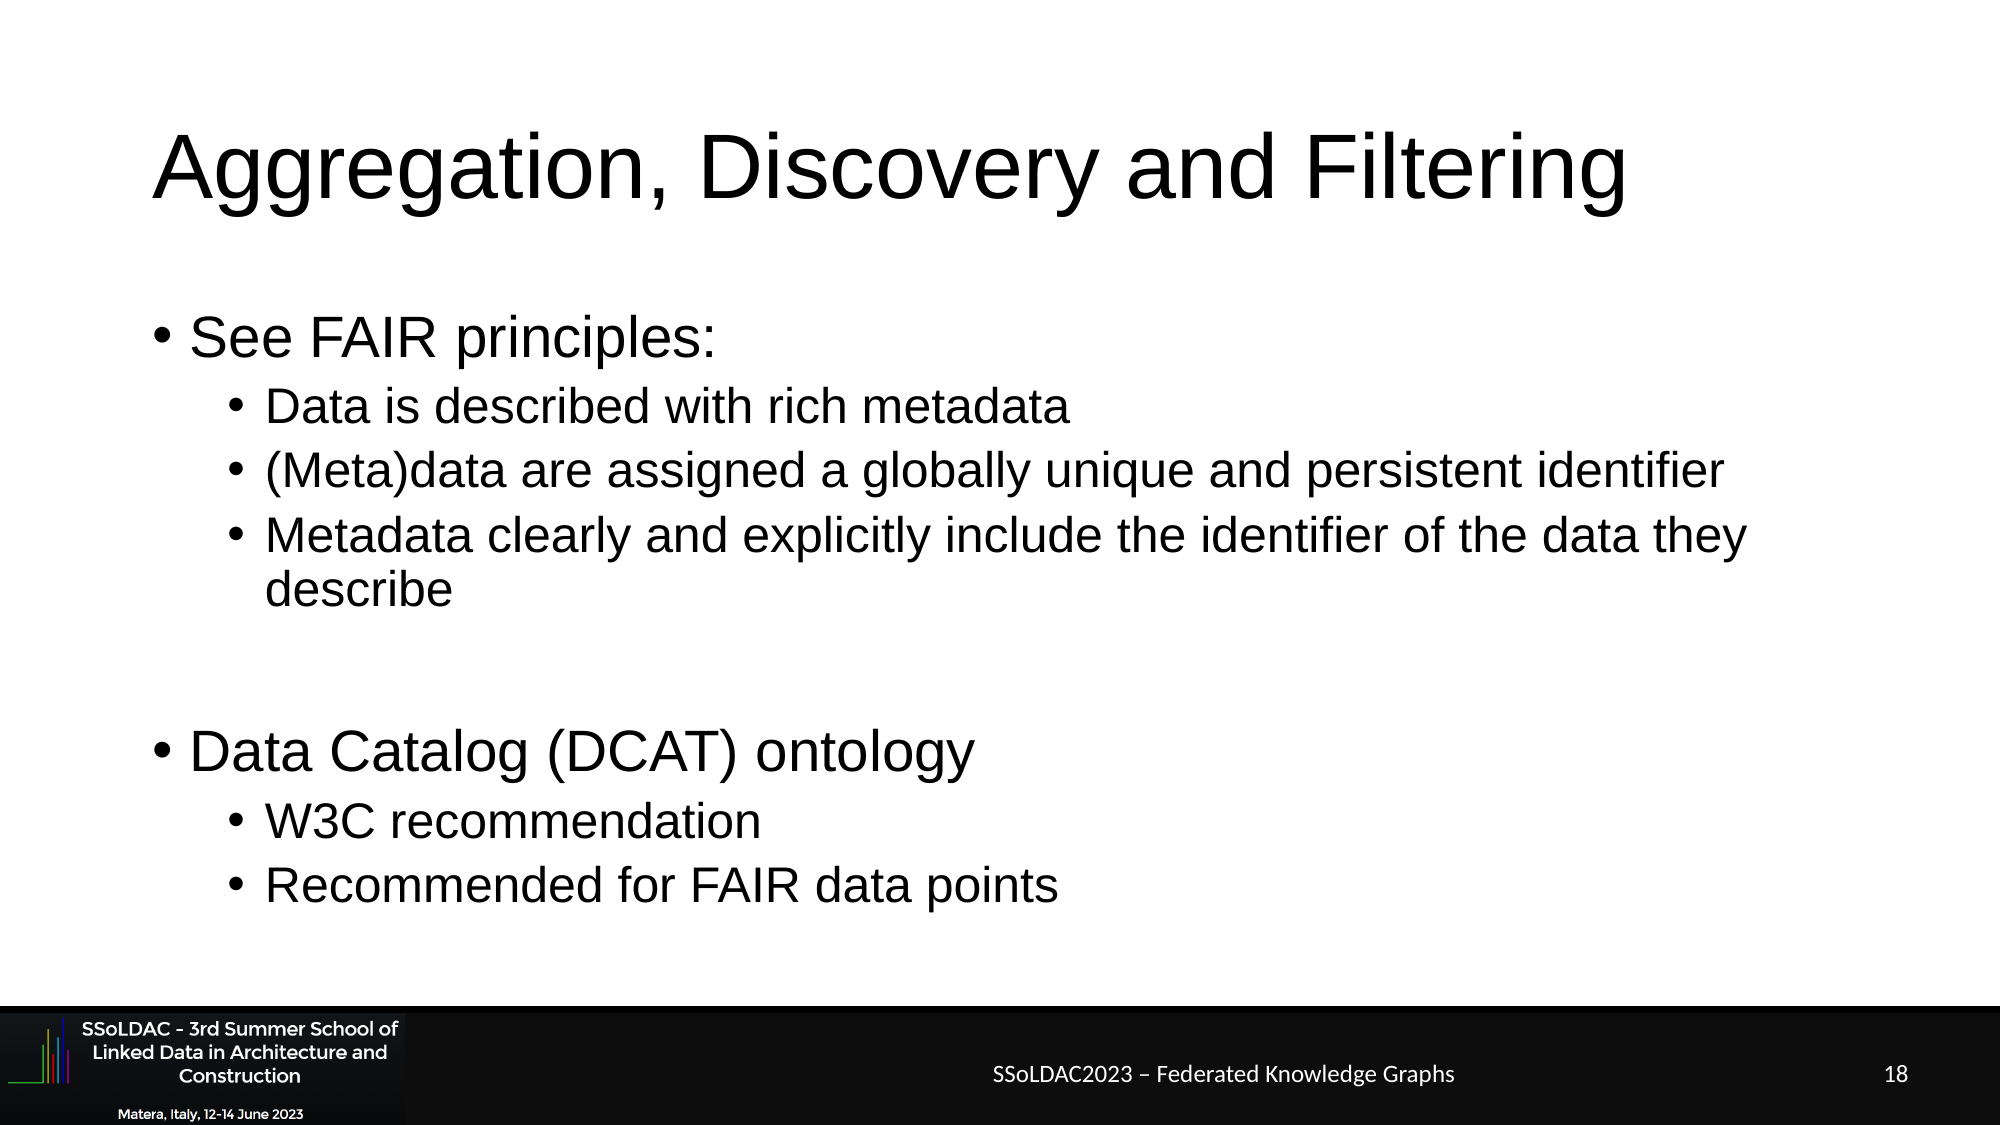

# Aggregation, Discovery and Filtering
See FAIR principles:
Data is described with rich metadata
(Meta)data are assigned a globally unique and persistent identifier
Metadata clearly and explicitly include the identifier of the data they describe

Data Catalog (DCAT) ontology
W3C recommendation
Recommended for FAIR data points

SSoLDAC2023 – Federated Knowledge Graphs
18